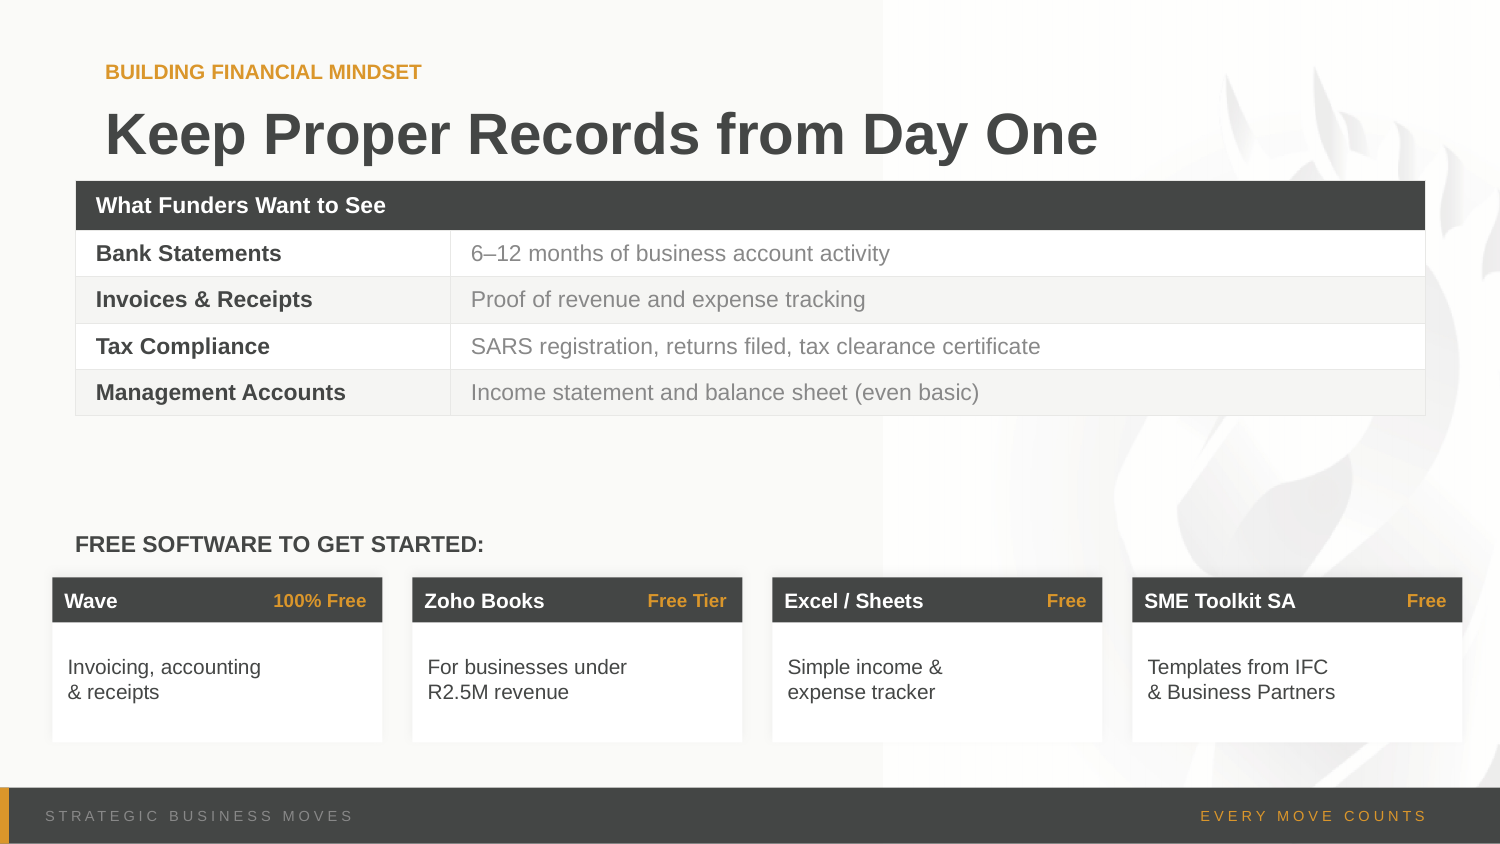

BUILDING FINANCIAL MINDSET
Keep Proper Records from Day One
| What Funders Want to See |  |
| --- | --- |
| Bank Statements | 6–12 months of business account activity |
| Invoices & Receipts | Proof of revenue and expense tracking |
| Tax Compliance | SARS registration, returns filed, tax clearance certificate |
| Management Accounts | Income statement and balance sheet (even basic) |
FREE SOFTWARE TO GET STARTED:

Wave
100% Free

Zoho Books
Free Tier

Excel / Sheets
Free

SME Toolkit SA
Free
Invoicing, accounting
& receipts
For businesses under
R2.5M revenue
Simple income &
expense tracker
Templates from IFC
& Business Partners

S T R A T E G I C   B U S I N E S S   M O V E S
E V E R Y   M O V E   C O U N T S